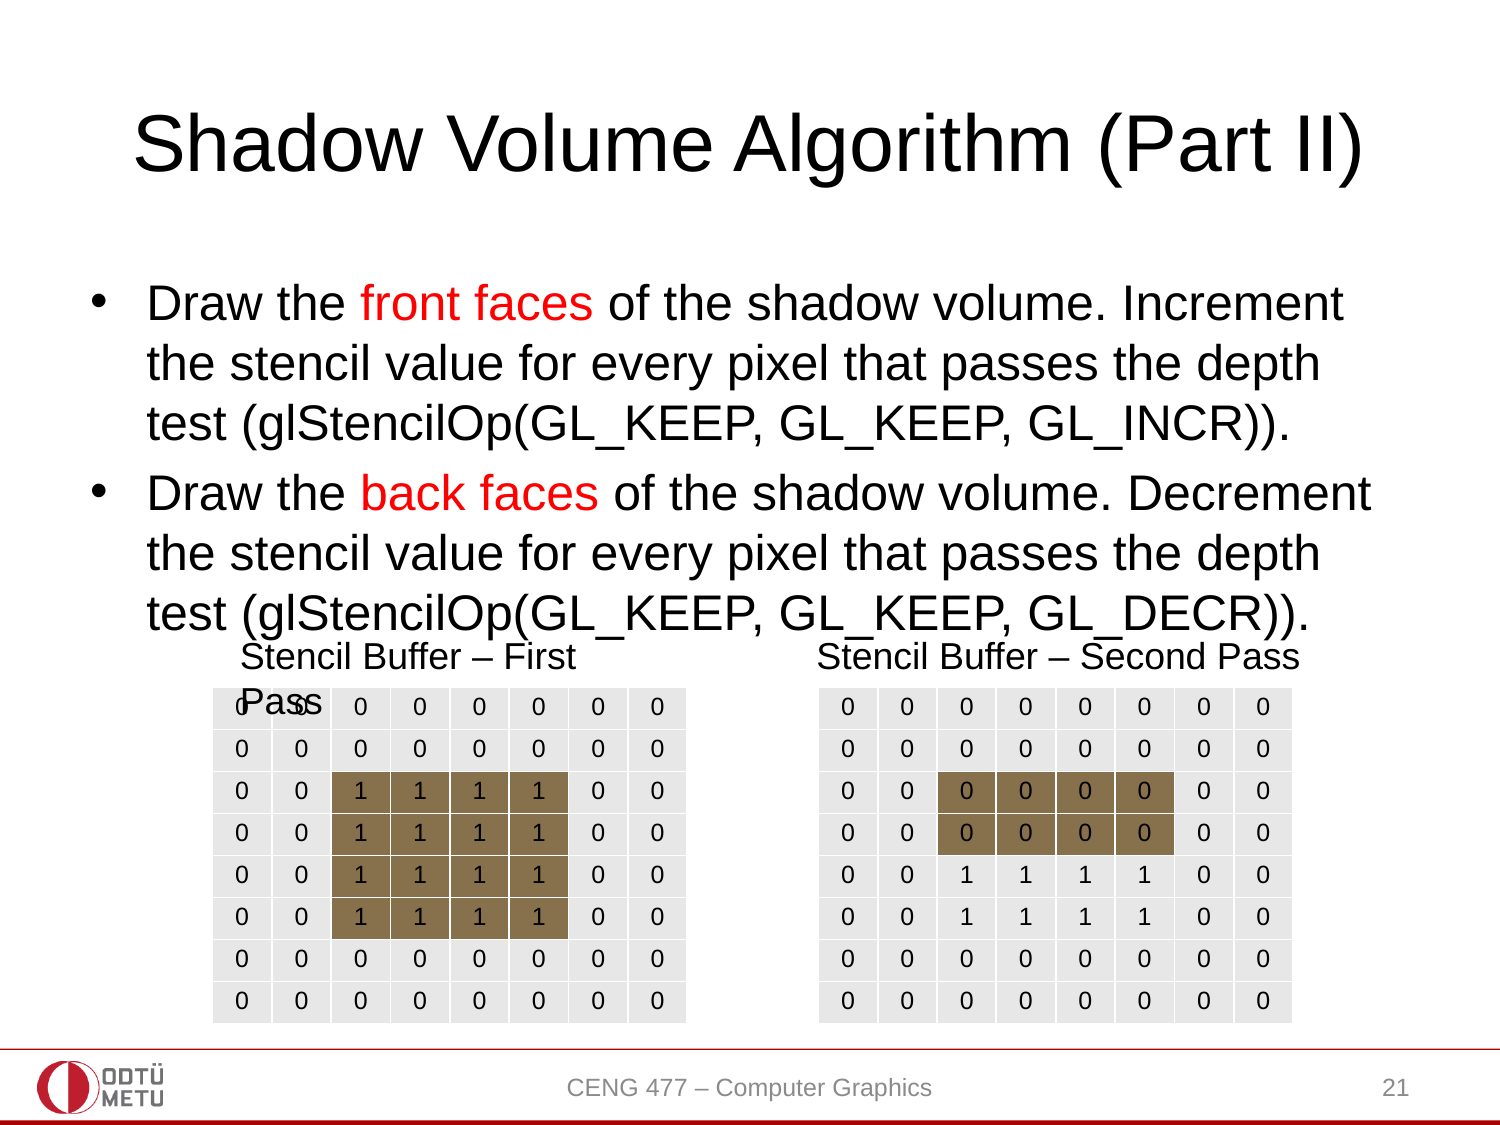

# Shadow Volume Algorithm (Part II)
Draw the front faces of the shadow volume. Increment the stencil value for every pixel that passes the depth test (glStencilOp(GL_KEEP, GL_KEEP, GL_INCR)).
Draw the back faces of the shadow volume. Decrement the stencil value for every pixel that passes the depth test (glStencilOp(GL_KEEP, GL_KEEP, GL_DECR)).

Stencil Buffer – First Pass
Stencil Buffer – Second Pass
| 0 | 0 | 0 | 0 | 0 | 0 | 0 | 0 |
| --- | --- | --- | --- | --- | --- | --- | --- |
| 0 | 0 | 0 | 0 | 0 | 0 | 0 | 0 |
| 0 | 0 | 1 | 1 | 1 | 1 | 0 | 0 |
| 0 | 0 | 1 | 1 | 1 | 1 | 0 | 0 |
| 0 | 0 | 1 | 1 | 1 | 1 | 0 | 0 |
| 0 | 0 | 1 | 1 | 1 | 1 | 0 | 0 |
| 0 | 0 | 0 | 0 | 0 | 0 | 0 | 0 |
| 0 | 0 | 0 | 0 | 0 | 0 | 0 | 0 |
| 0 | 0 | 0 | 0 | 0 | 0 | 0 | 0 |
| --- | --- | --- | --- | --- | --- | --- | --- |
| 0 | 0 | 0 | 0 | 0 | 0 | 0 | 0 |
| 0 | 0 | 0 | 0 | 0 | 0 | 0 | 0 |
| 0 | 0 | 0 | 0 | 0 | 0 | 0 | 0 |
| 0 | 0 | 1 | 1 | 1 | 1 | 0 | 0 |
| 0 | 0 | 1 | 1 | 1 | 1 | 0 | 0 |
| 0 | 0 | 0 | 0 | 0 | 0 | 0 | 0 |
| 0 | 0 | 0 | 0 | 0 | 0 | 0 | 0 |
CENG 477 – Computer Graphics
21